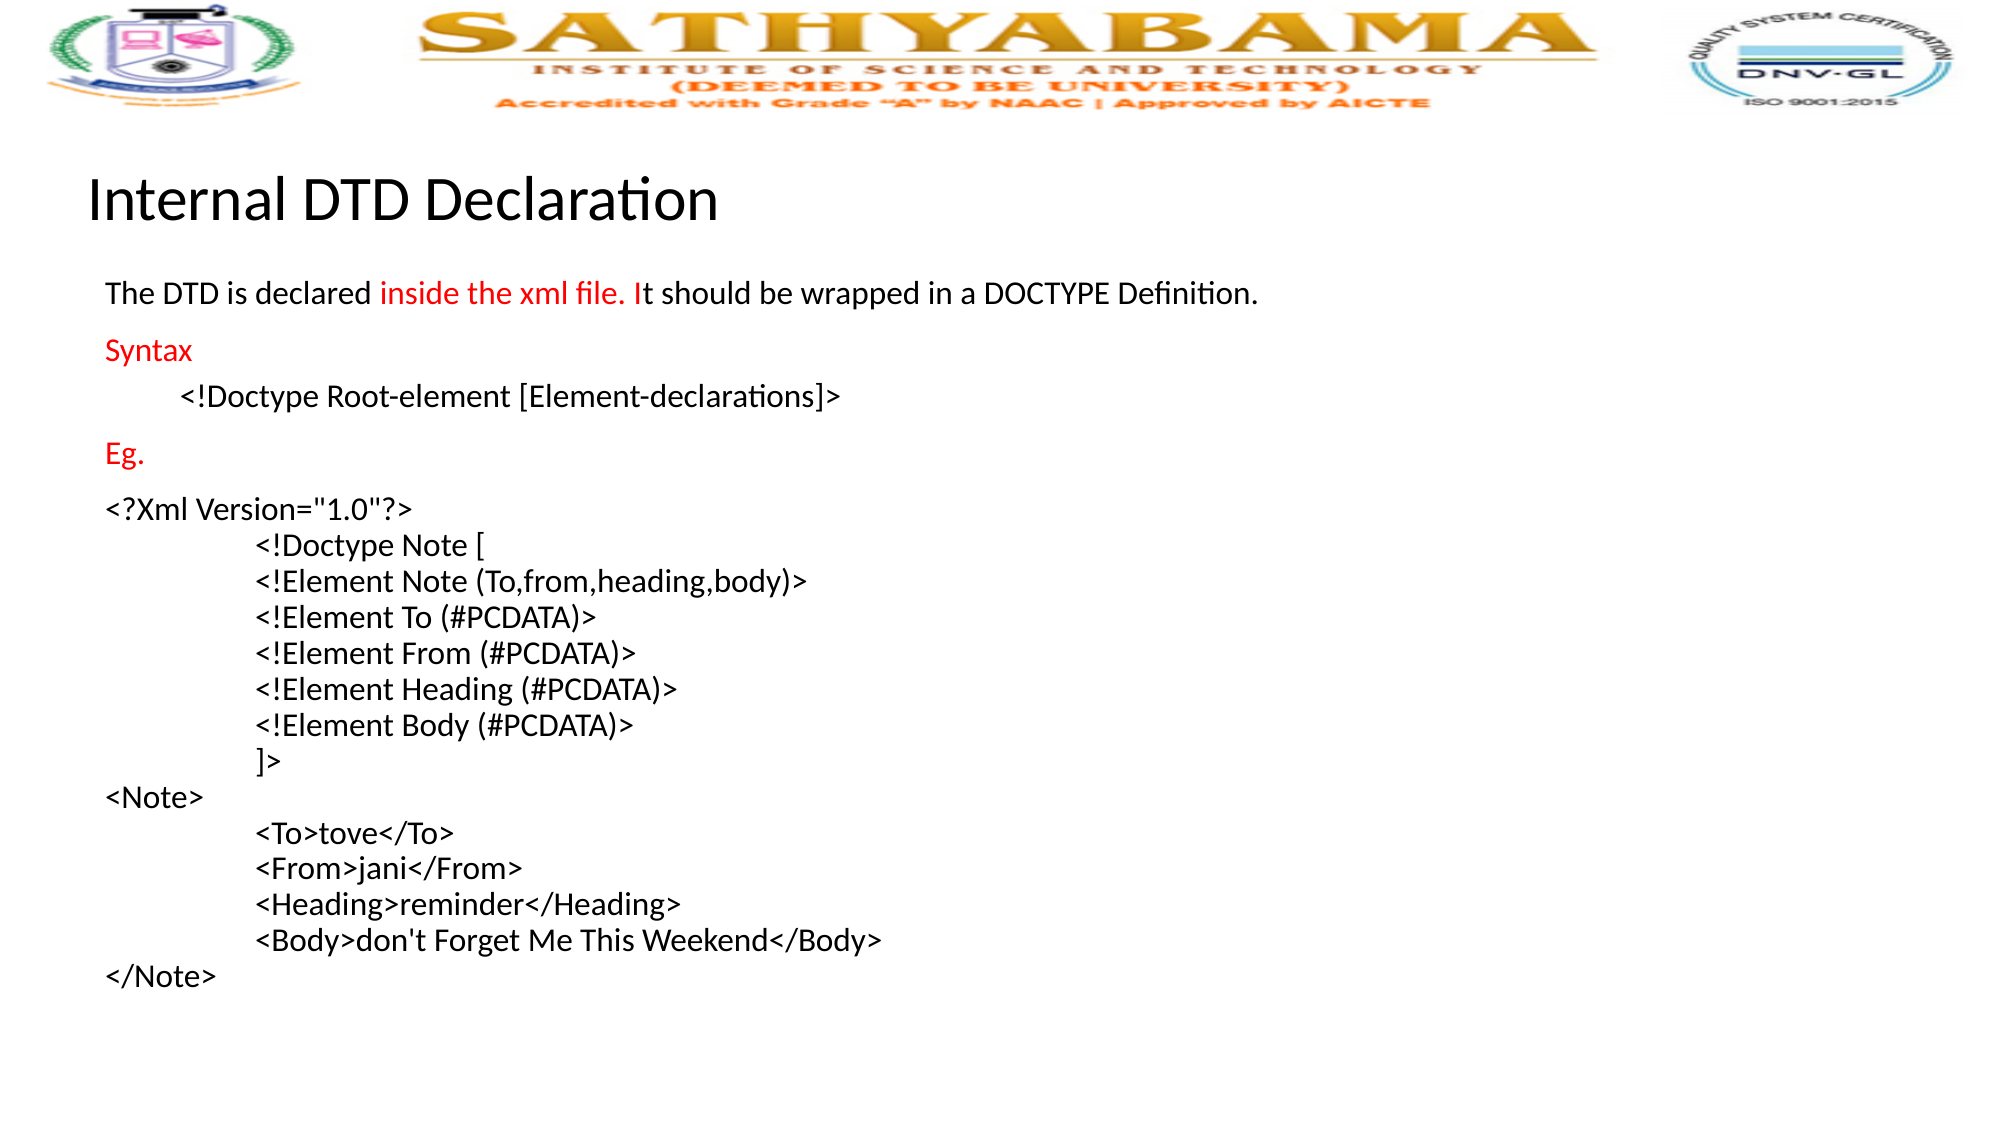

# Internal DTD Declaration
The DTD is declared inside the xml file. It should be wrapped in a DOCTYPE Definition.
Syntax
<!Doctype Root-element [Element-declarations]>
Eg.
<?Xml Version="1.0"?>
	<!Doctype Note [
	<!Element Note (To,from,heading,body)>
	<!Element To (#PCDATA)>
	<!Element From (#PCDATA)>
	<!Element Heading (#PCDATA)>
	<!Element Body (#PCDATA)>
	]>
<Note>
	<To>tove</To>
	<From>jani</From>
	<Heading>reminder</Heading>
	<Body>don't Forget Me This Weekend</Body>
</Note>